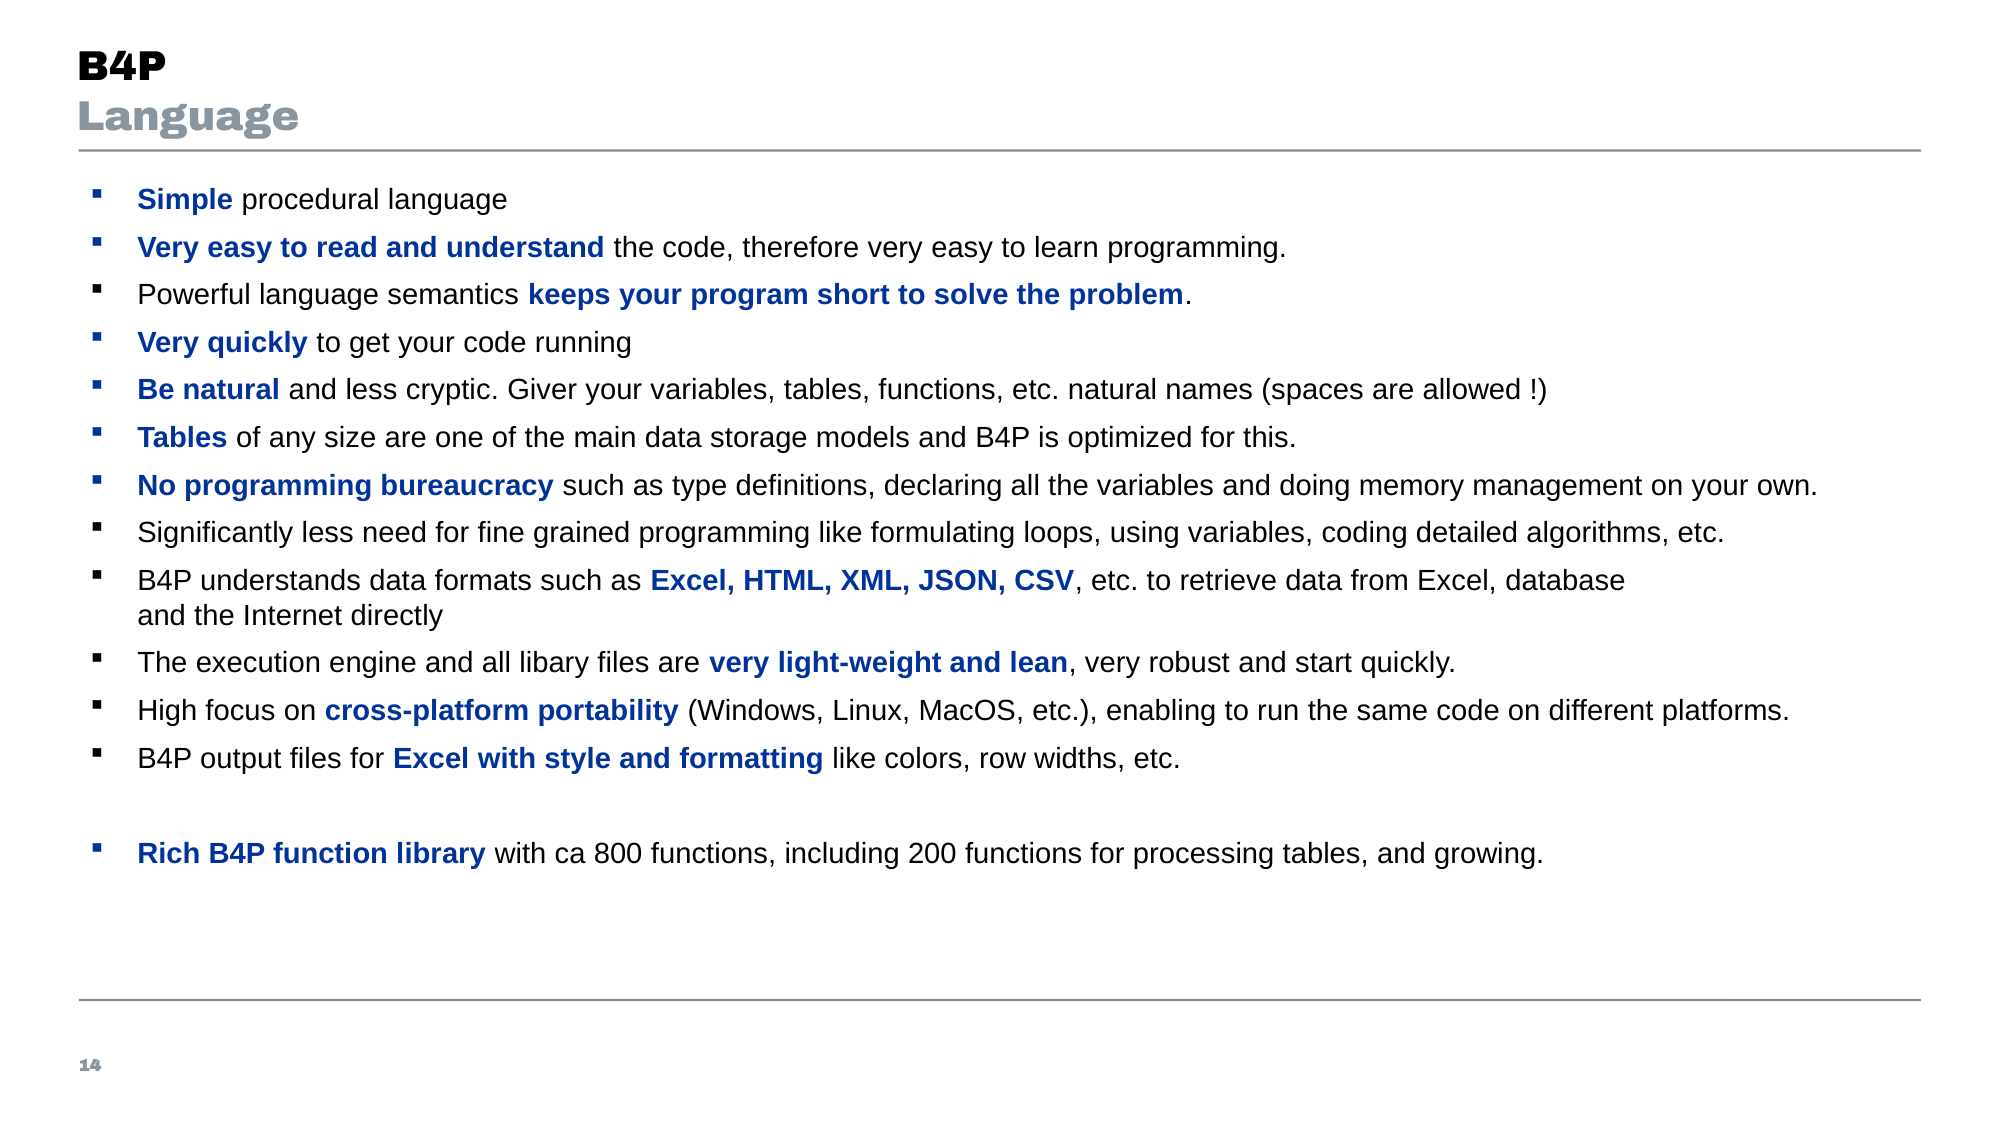

# B4P Language
Simple procedural language
Very easy to read and understand the code, therefore very easy to learn programming.
Powerful language semantics keeps your program short to solve the problem.
Very quickly to get your code running
Be natural and less cryptic. Giver your variables, tables, functions, etc. natural names (spaces are allowed !)
Tables of any size are one of the main data storage models and B4P is optimized for this.
No programming bureaucracy such as type definitions, declaring all the variables and doing memory management on your own.
Significantly less need for fine grained programming like formulating loops, using variables, coding detailed algorithms, etc.
B4P understands data formats such as Excel, HTML, XML, JSON, CSV, etc. to retrieve data from Excel, database
and the Internet directly
The execution engine and all libary files are very light-weight and lean, very robust and start quickly.
High focus on cross-platform portability (Windows, Linux, MacOS, etc.), enabling to run the same code on different platforms.
B4P output files for Excel with style and formatting like colors, row widths, etc.

Rich B4P function library with ca 800 functions, including 200 functions for processing tables, and growing.